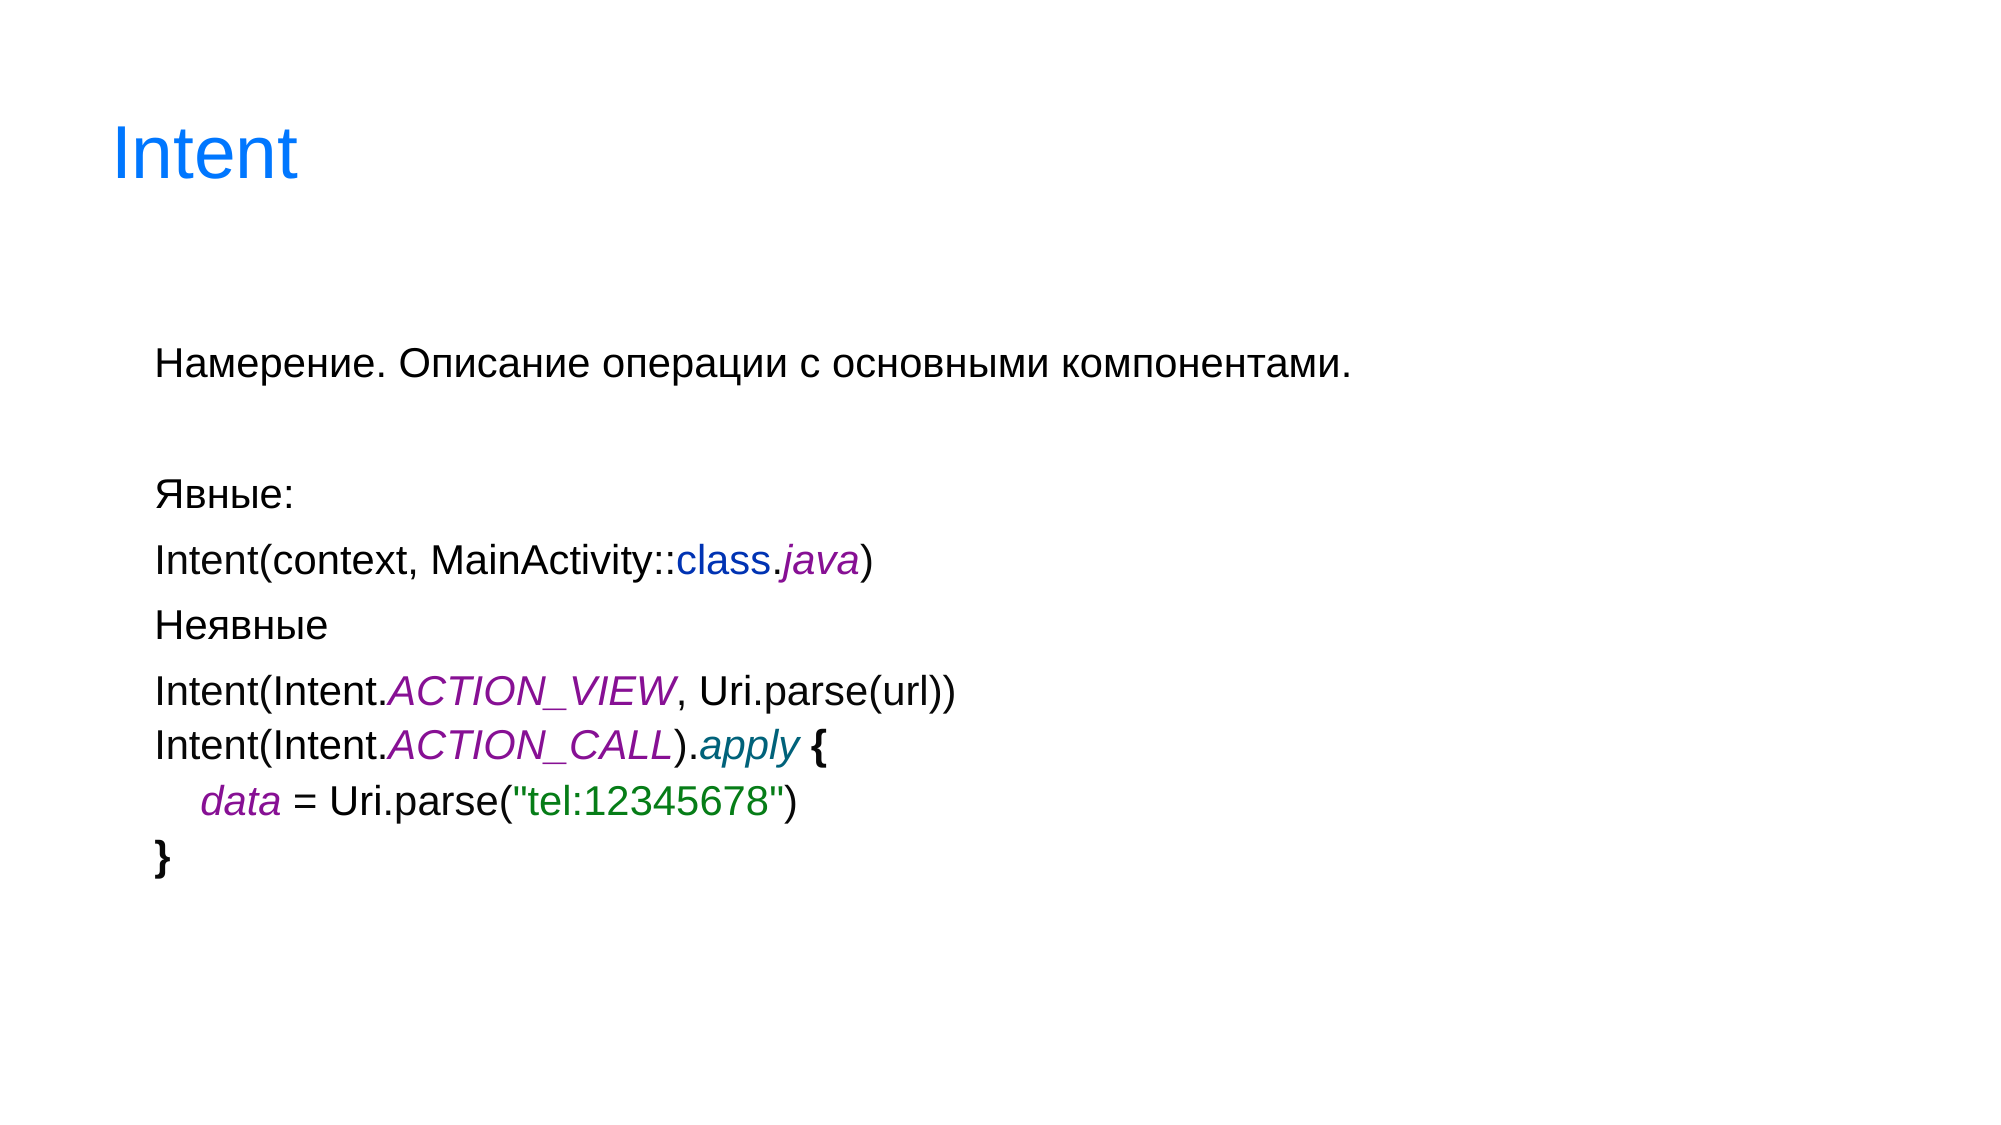

# Intent
Намерение. Описание операции с основными компонентами.

Явные:
Intent(context, MainActivity::class.java)
Неявные
Intent(Intent.ACTION_VIEW, Uri.parse(url))
Intent(Intent.ACTION_CALL).apply {
    data = Uri.parse("tel:12345678")
}